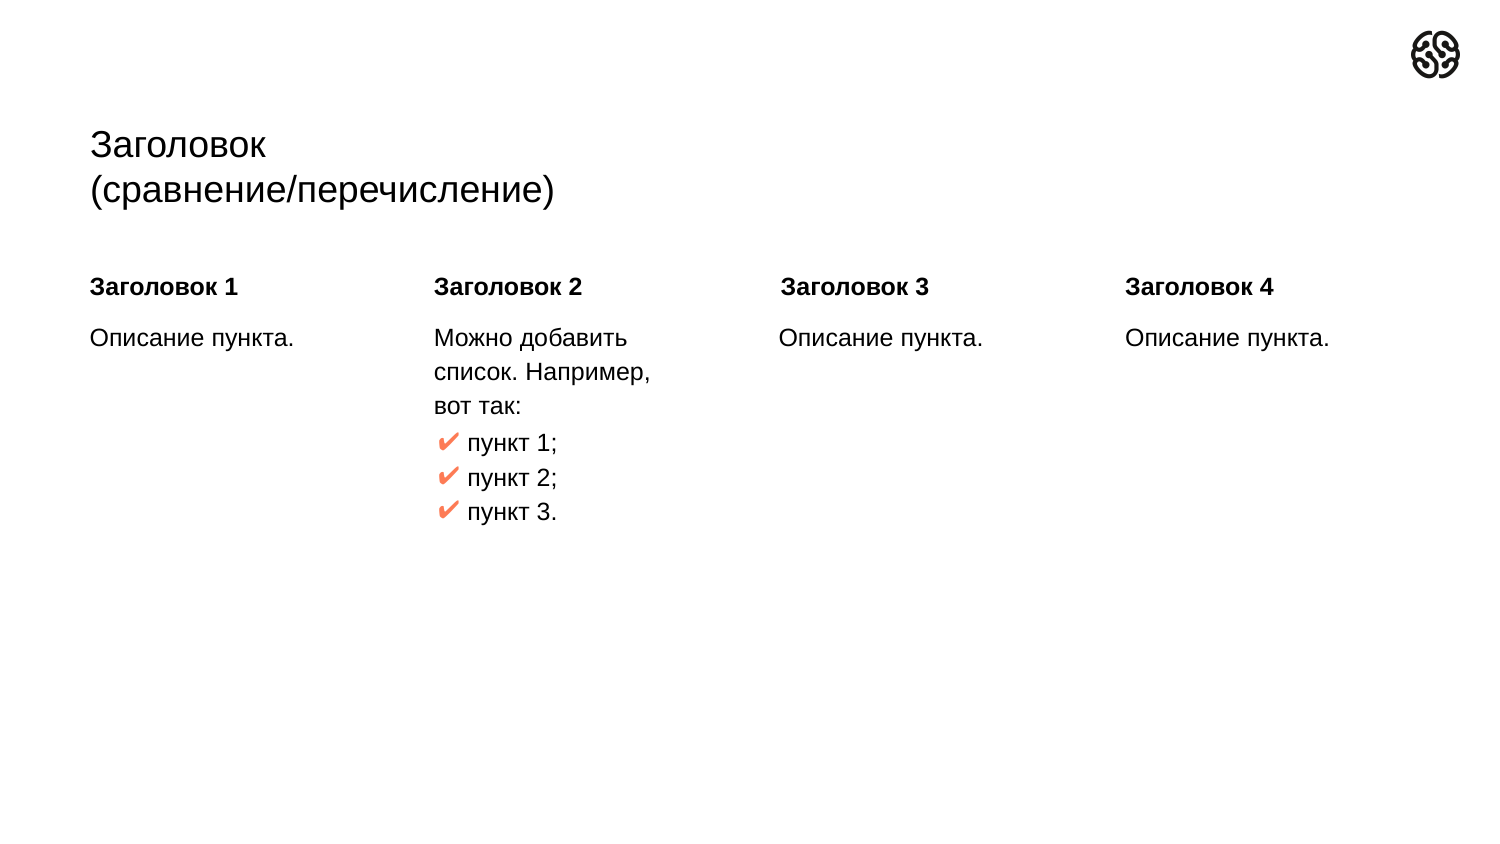

# Заголовок
(сравнение/перечисление)
Заголовок 1
Описание пункта.
Заголовок 2
Можно добавить список. Например,
вот так:
пункт 1;
пункт 2;
пункт 3.
Заголовок 3
Описание пункта.
Заголовок 4
Описание пункта.